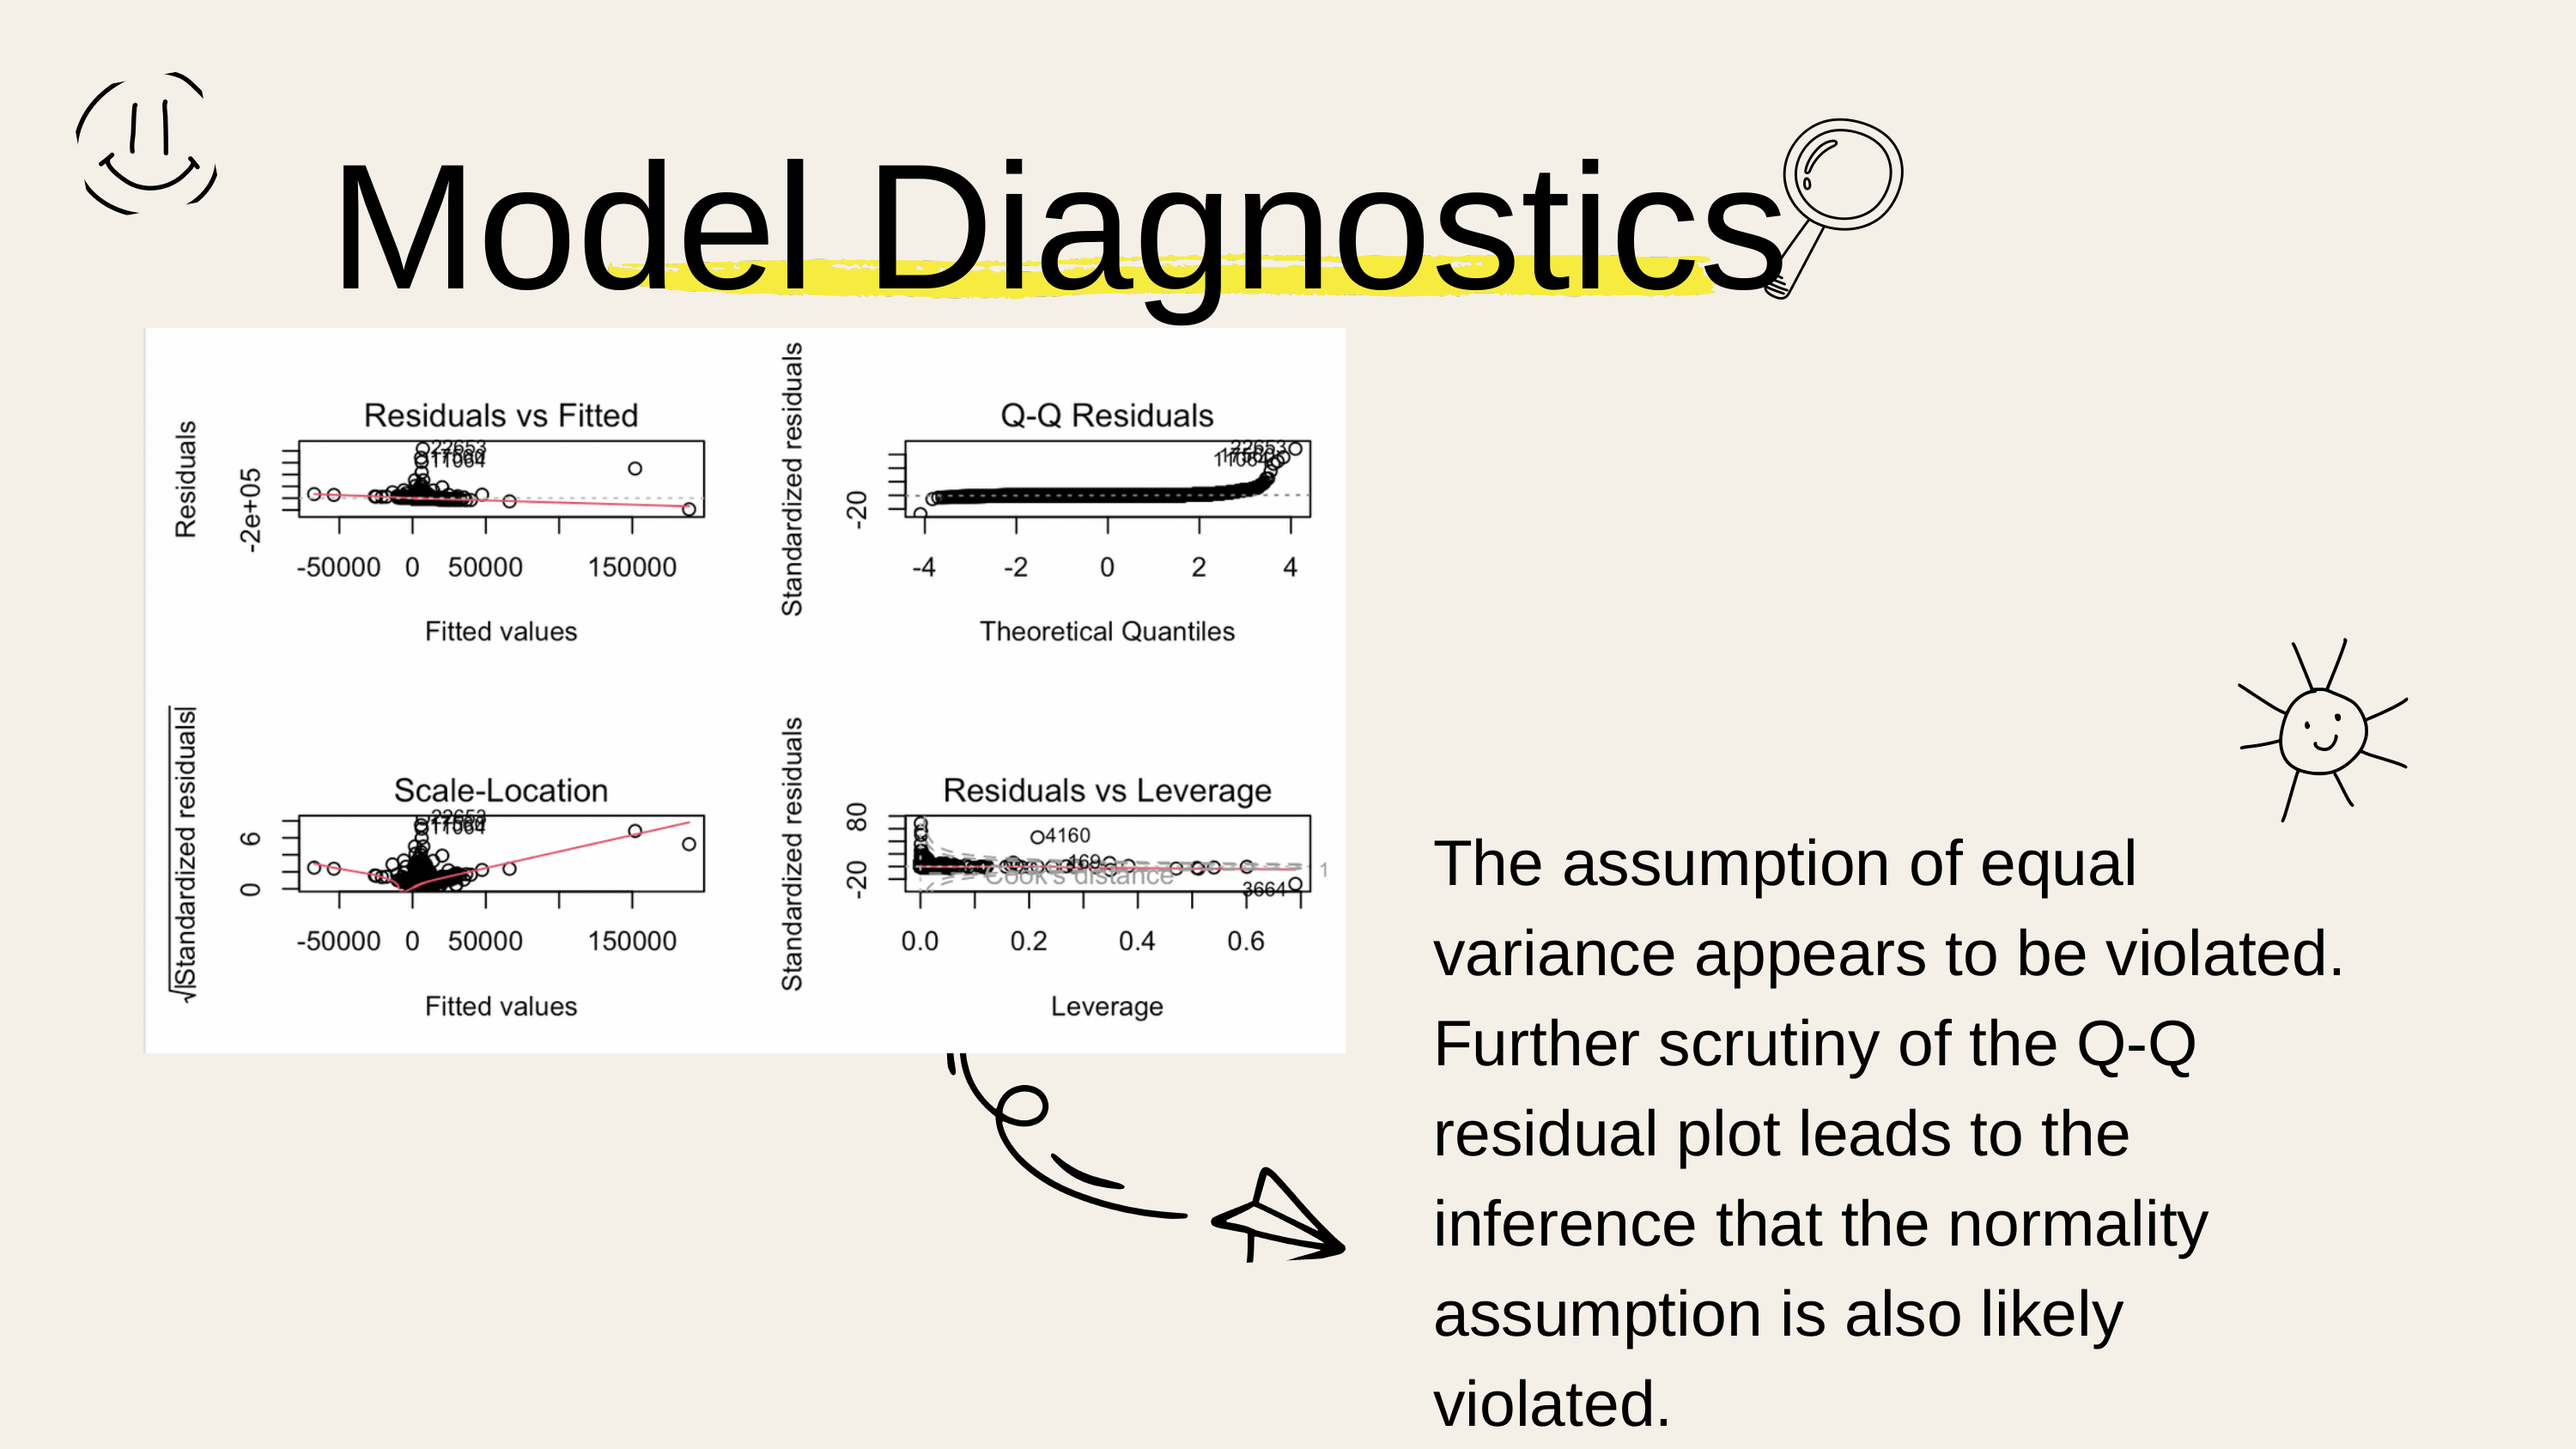

Model Diagnostics

The assumption of equal variance appears to be violated. Further scrutiny of the Q-Q residual plot leads to the inference that the normality assumption is also likely violated.